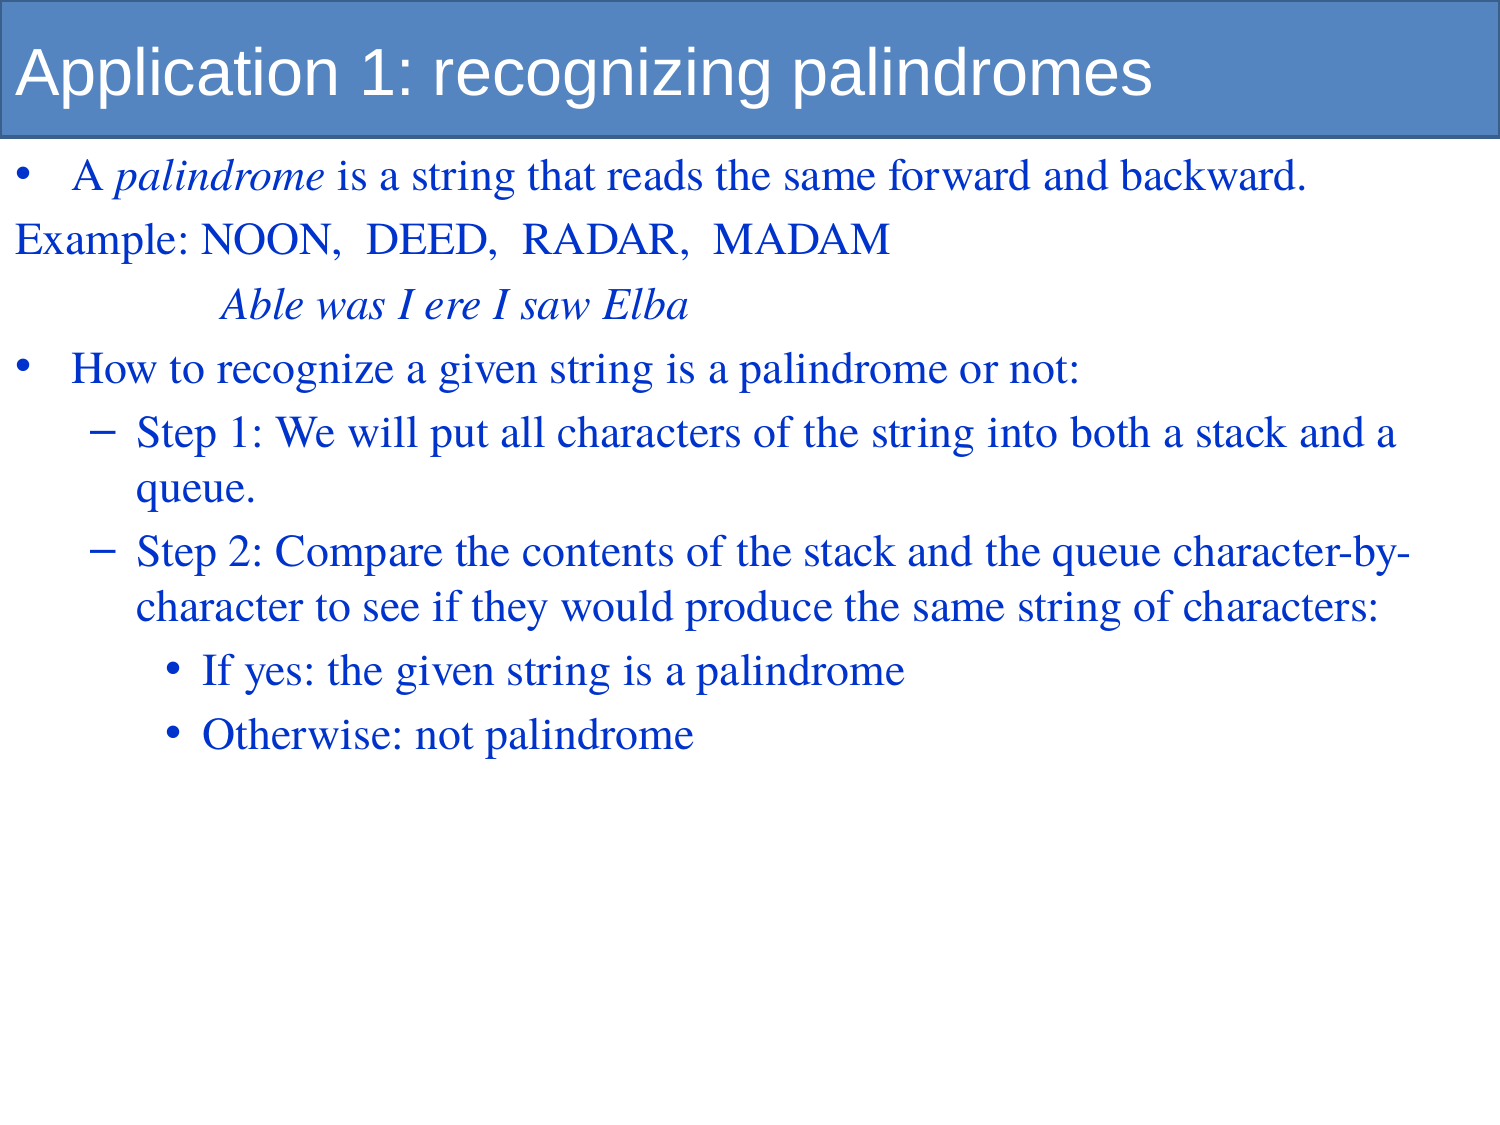

# Application 1: recognizing palindromes
A palindrome is a string that reads the same forward and backward.
Example: NOON,  DEED,  RADAR,  MADAM
   		Able was I ere I saw Elba
How to recognize a given string is a palindrome or not:
Step 1: We will put all characters of the string into both a stack and a queue.
Step 2: Compare the contents of the stack and the queue character-by-character to see if they would produce the same string of characters:
If yes: the given string is a palindrome
Otherwise: not palindrome